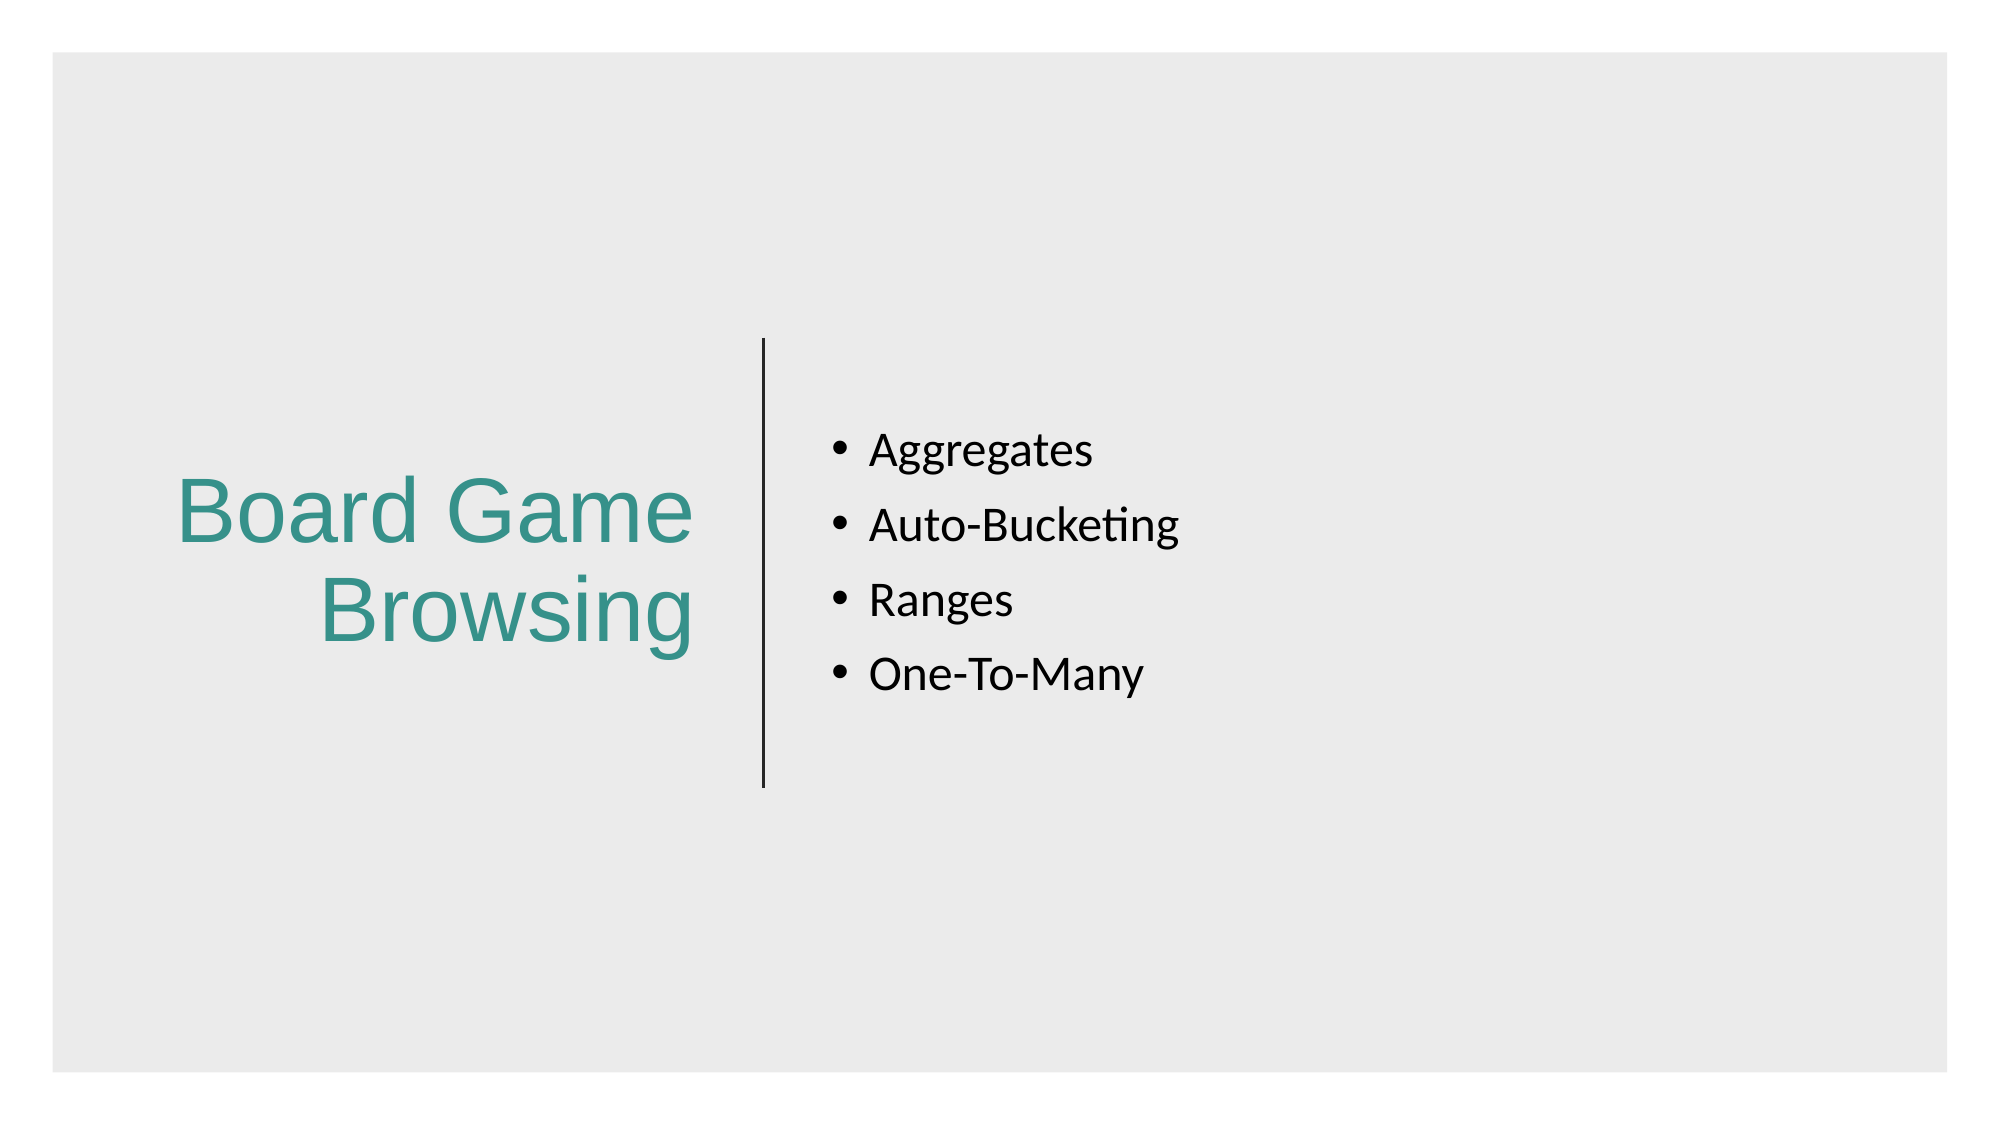

# Board Game Browsing
Aggregates
Auto-Bucketing
Ranges
One-To-Many